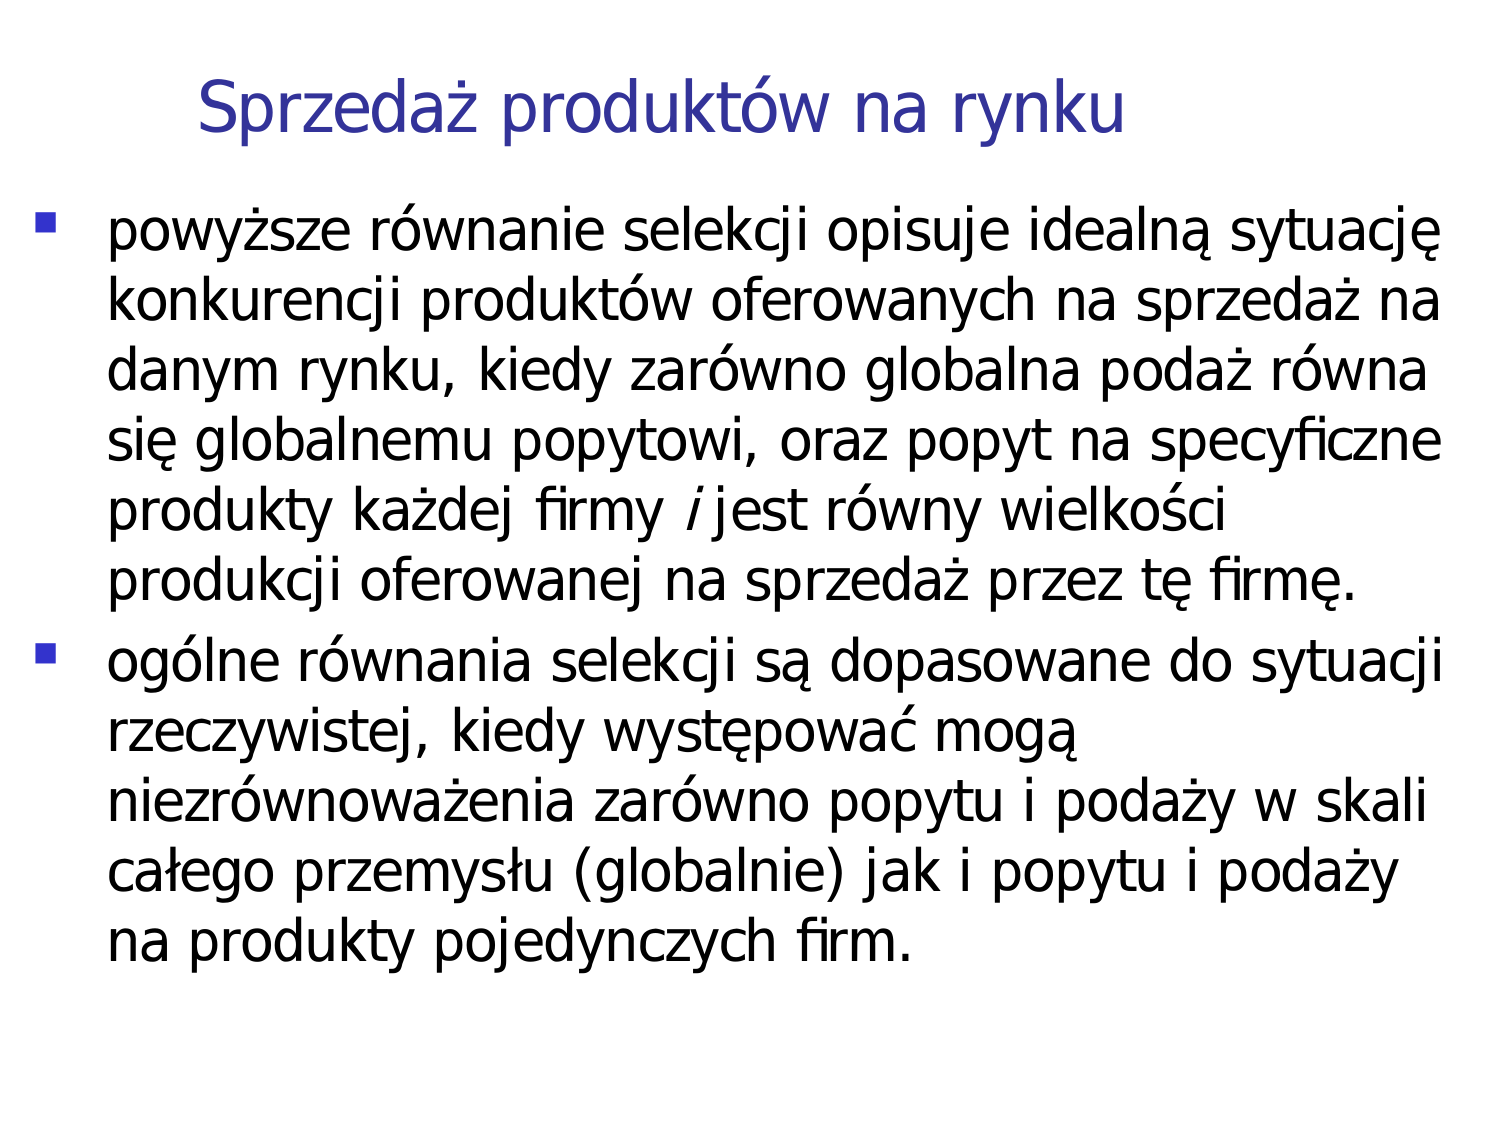

# Sprzedaż produktów na rynku
powyższe równanie selekcji opisuje idealną sytuację konkurencji produktów oferowanych na sprzedaż na danym rynku, kiedy zarówno globalna podaż równa się globalnemu popytowi, oraz popyt na specyficzne produkty każdej firmy i jest równy wielkości produkcji oferowanej na sprzedaż przez tę firmę.
ogólne równania selekcji są dopasowane do sytuacji rzeczywistej, kiedy występować mogą niezrównoważenia zarówno popytu i podaży w skali całego przemysłu (globalnie) jak i popytu i podaży na produkty pojedynczych firm.